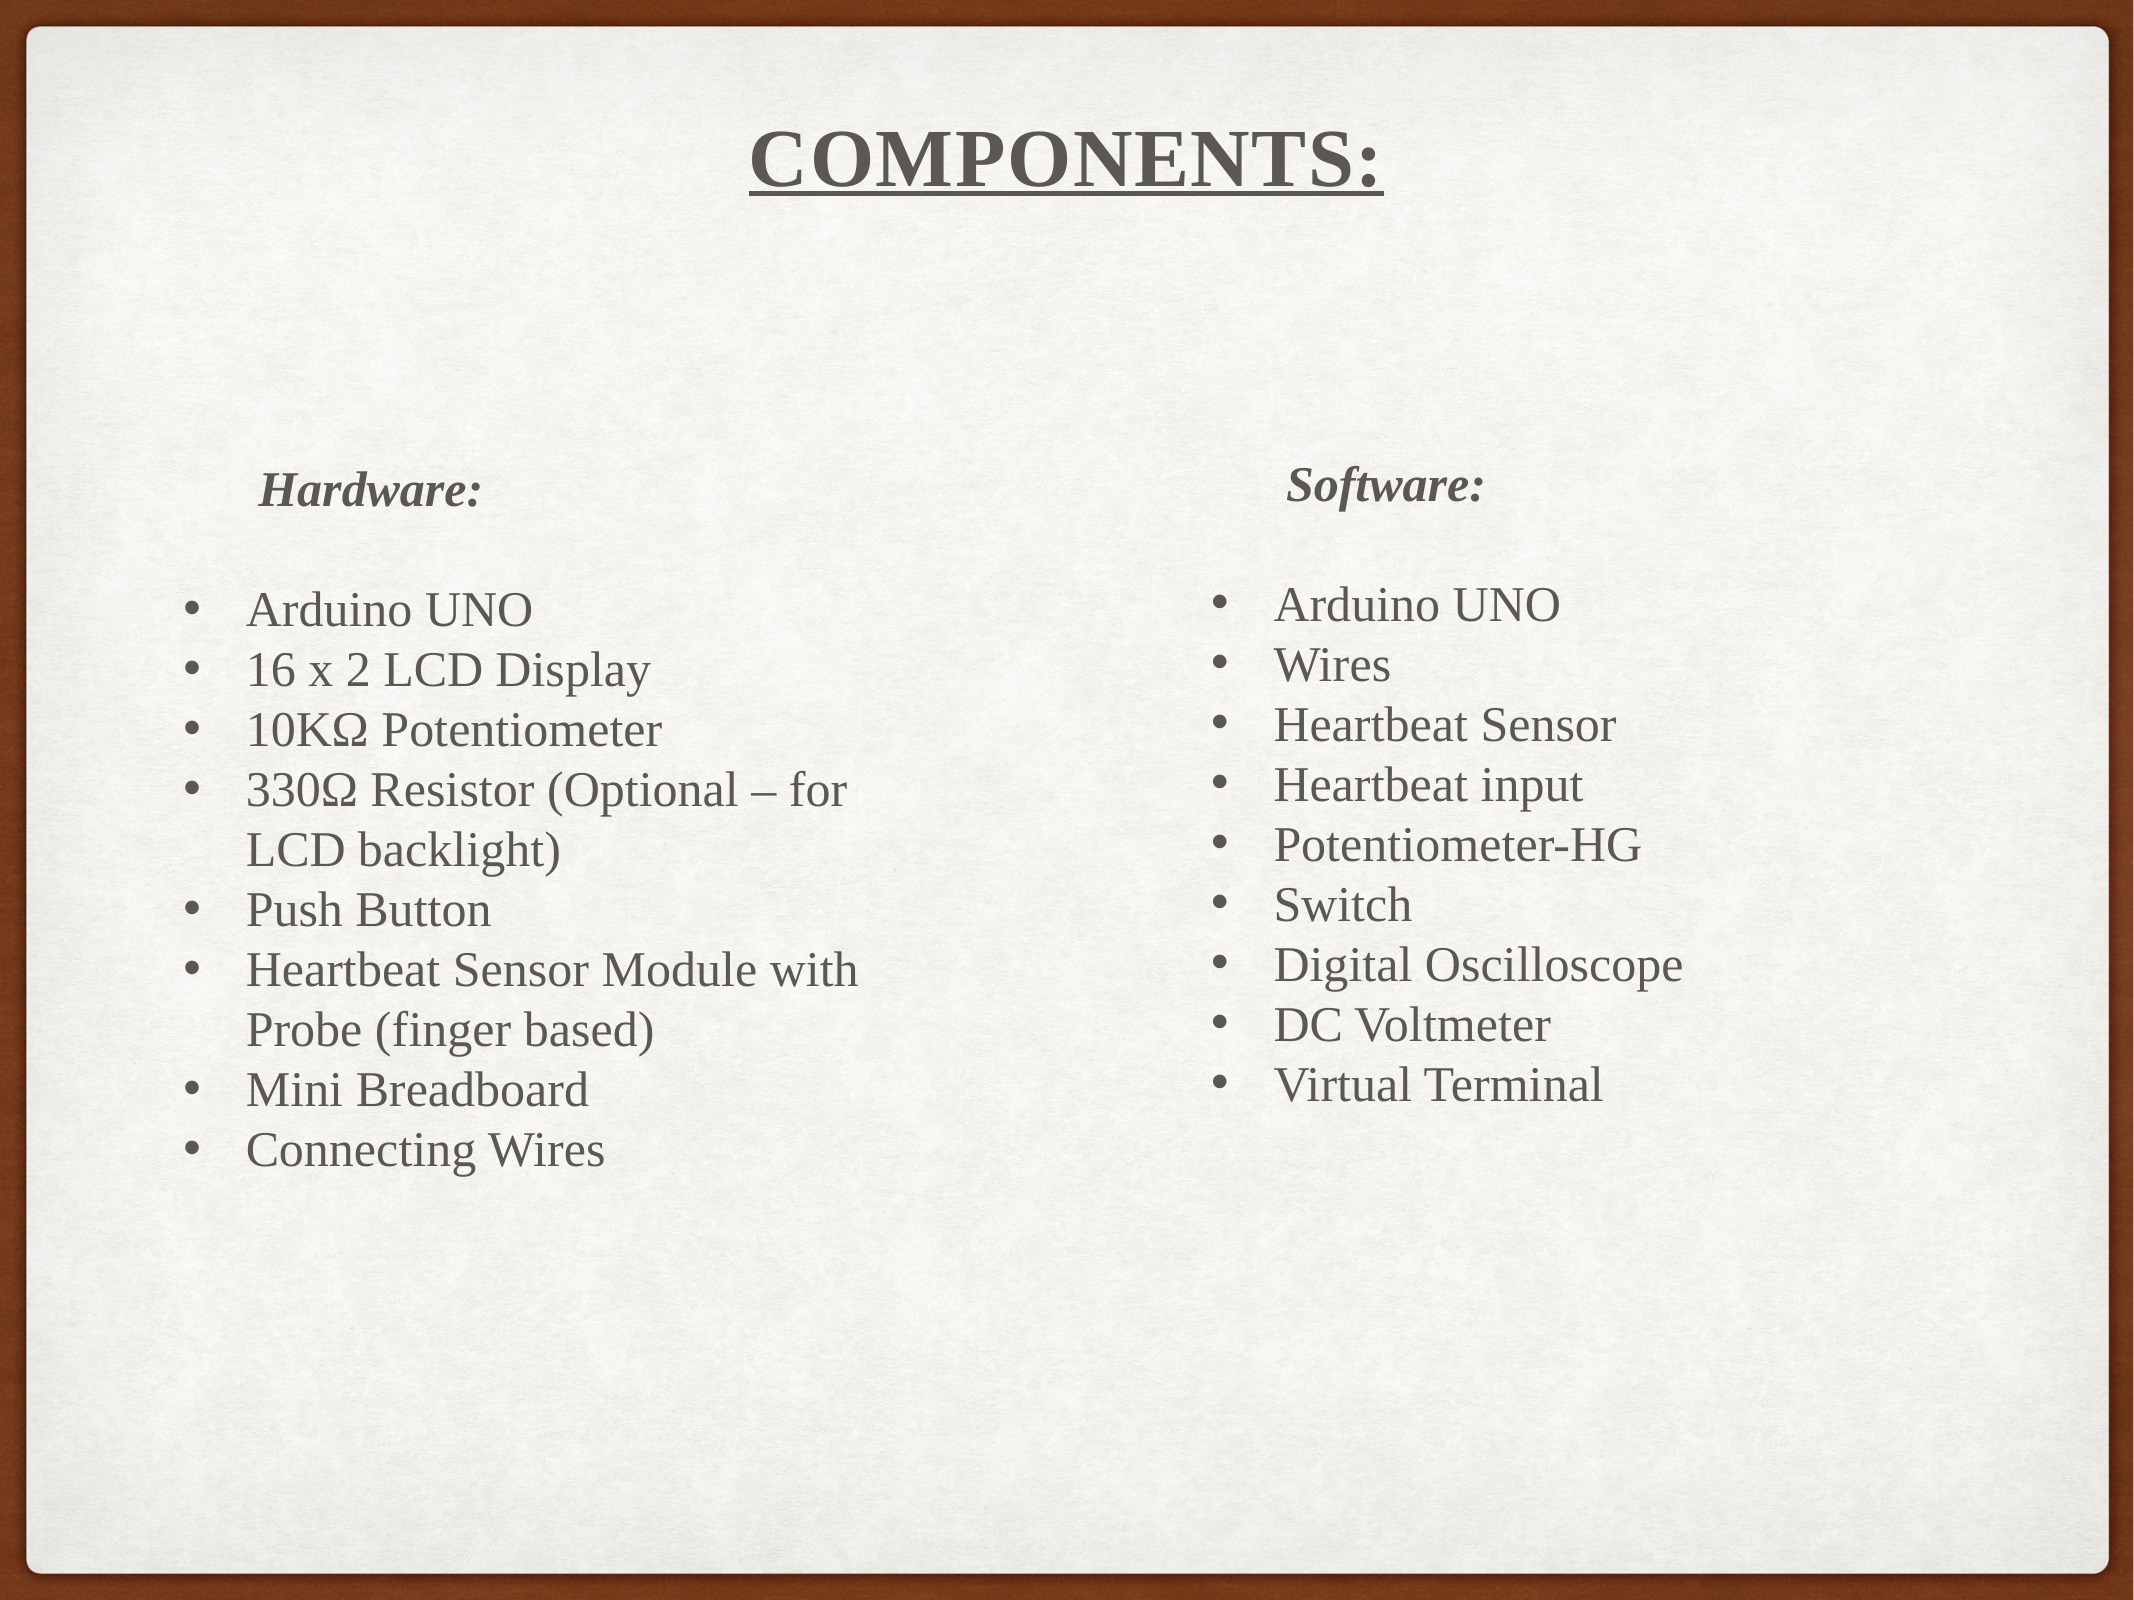

# Components:
      Software:

Arduino UNO
Wires
Heartbeat Sensor
Heartbeat input
Potentiometer-HG
Switch
Digital Oscilloscope
DC Voltmeter
Virtual Terminal

      Hardware:

Arduino UNO
16 x 2 LCD Display
10KΩ Potentiometer
330Ω Resistor (Optional – for LCD backlight)
Push Button
Heartbeat Sensor Module with Probe (finger based)
Mini Breadboard
Connecting Wires